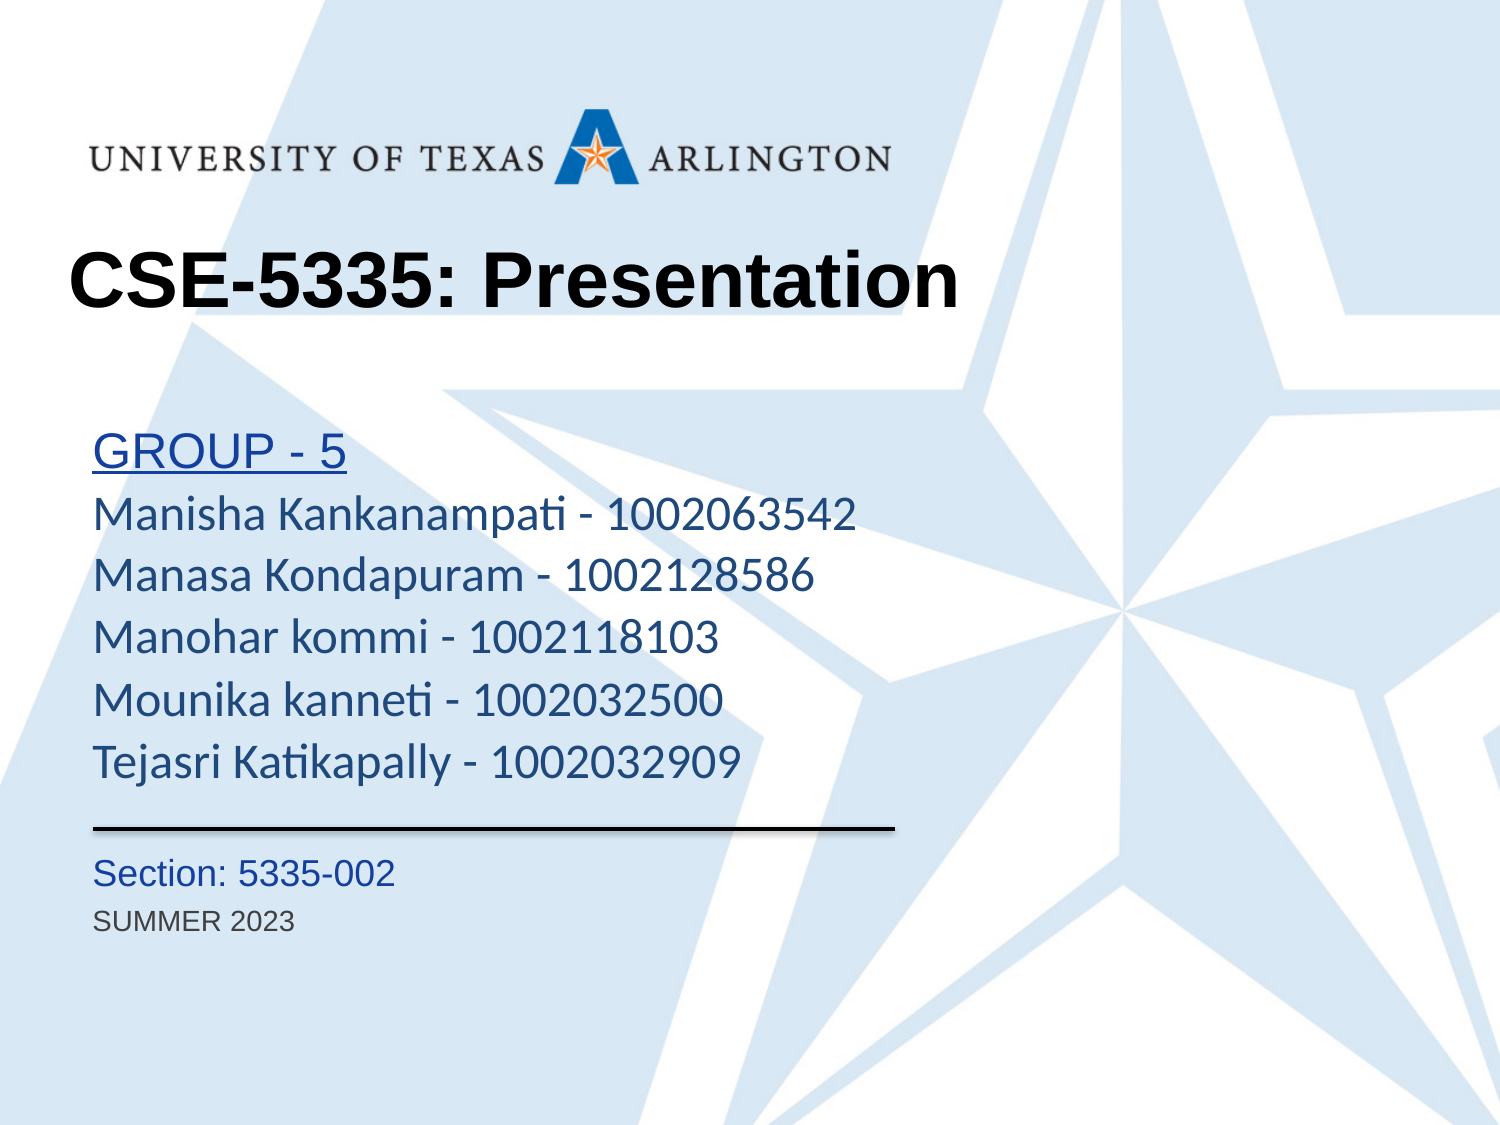

CSE-5335: Presentation
GROUP - 5
Manisha Kankanampati - 1002063542
Manasa Kondapuram - 1002128586
Manohar kommi - 1002118103
Mounika kanneti - 1002032500
Tejasri Katikapally - 1002032909

Section: 5335-002

SUMMER 2023